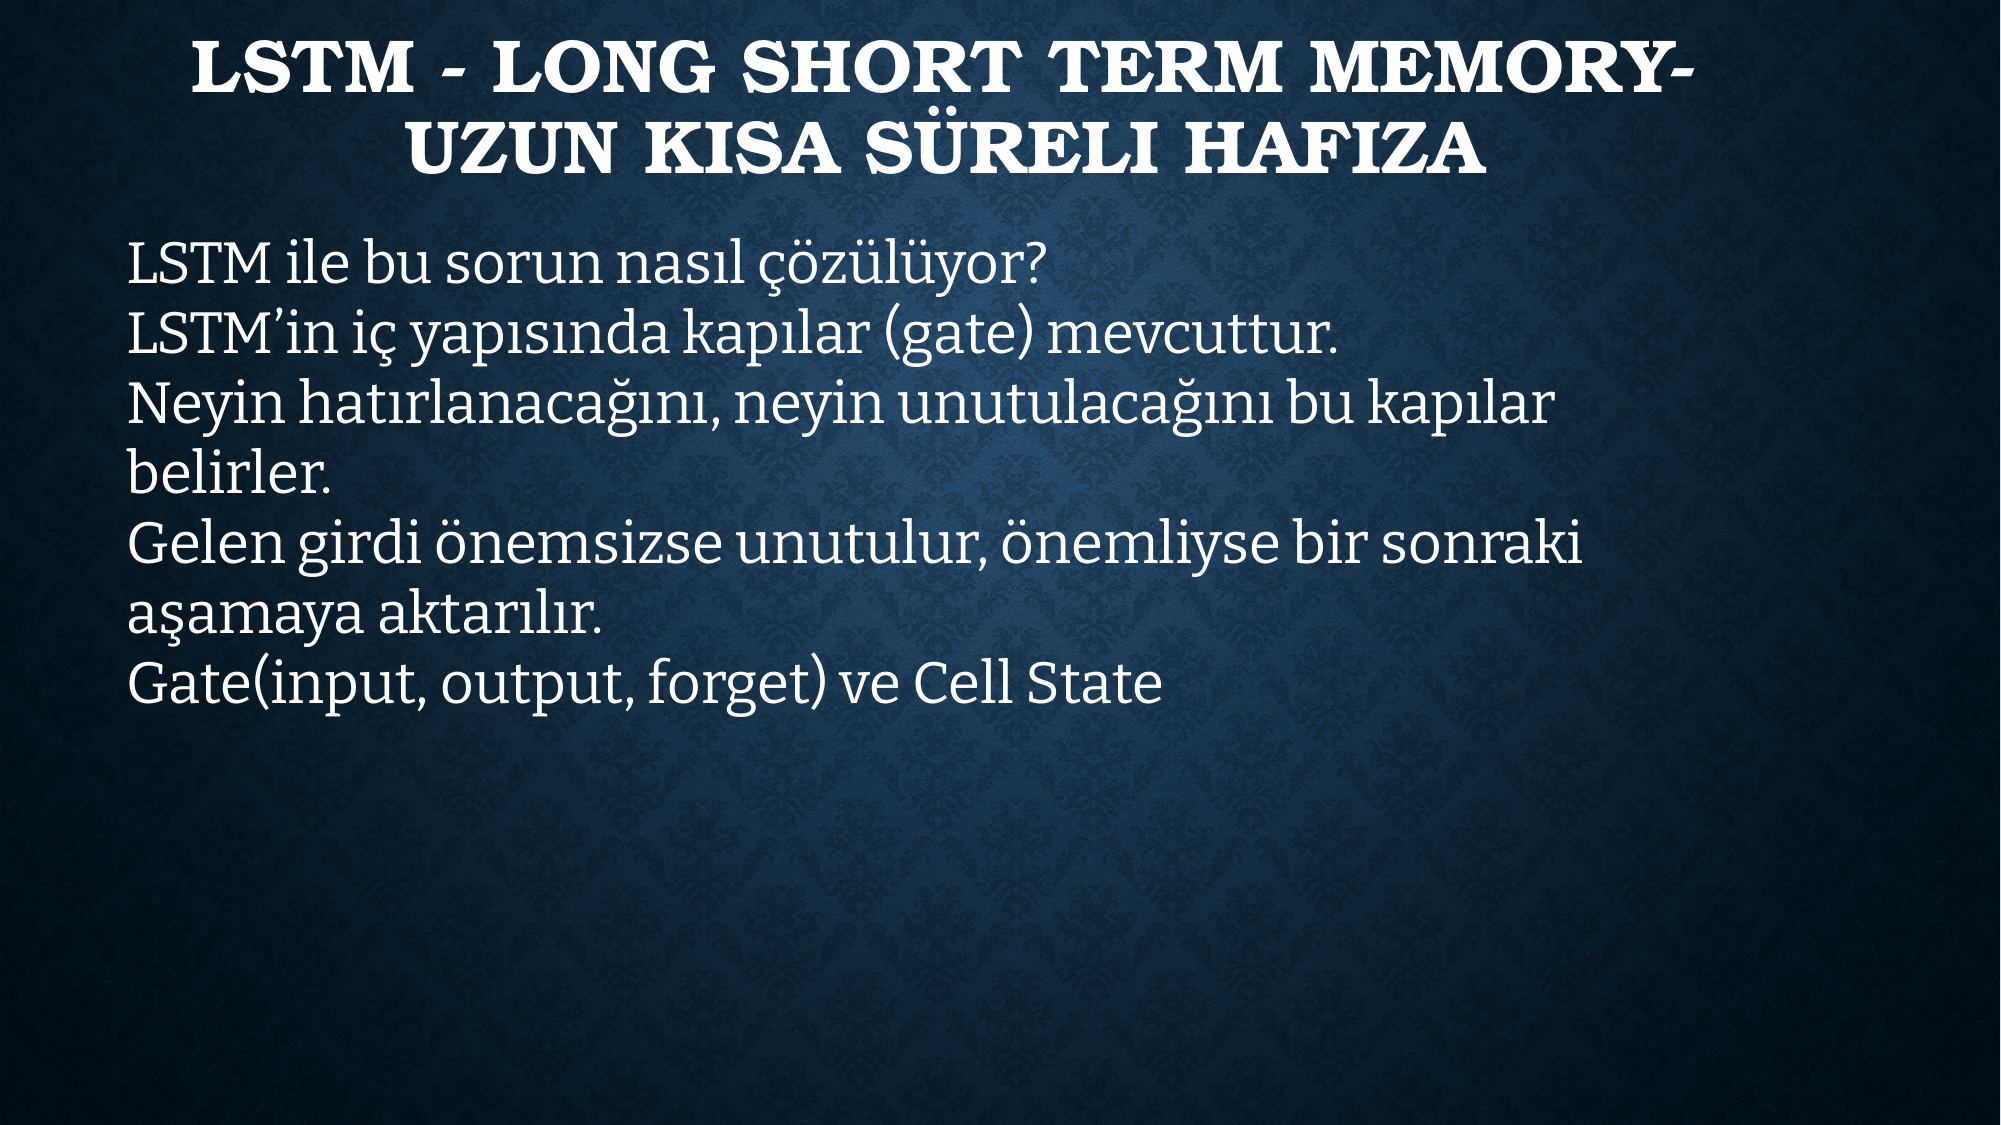

# LSTM - Long Short Term Memory- Uzun Kısa Süreli Hafıza
LSTM ile bu sorun nasıl çözülüyor?
LSTM’in iç yapısında kapılar (gate) mevcuttur.
Neyin hatırlanacağını, neyin unutulacağını bu kapılar belirler.
Gelen girdi önemsizse unutulur, önemliyse bir sonraki aşamaya aktarılır.
Gate(input, output, forget) ve Cell State